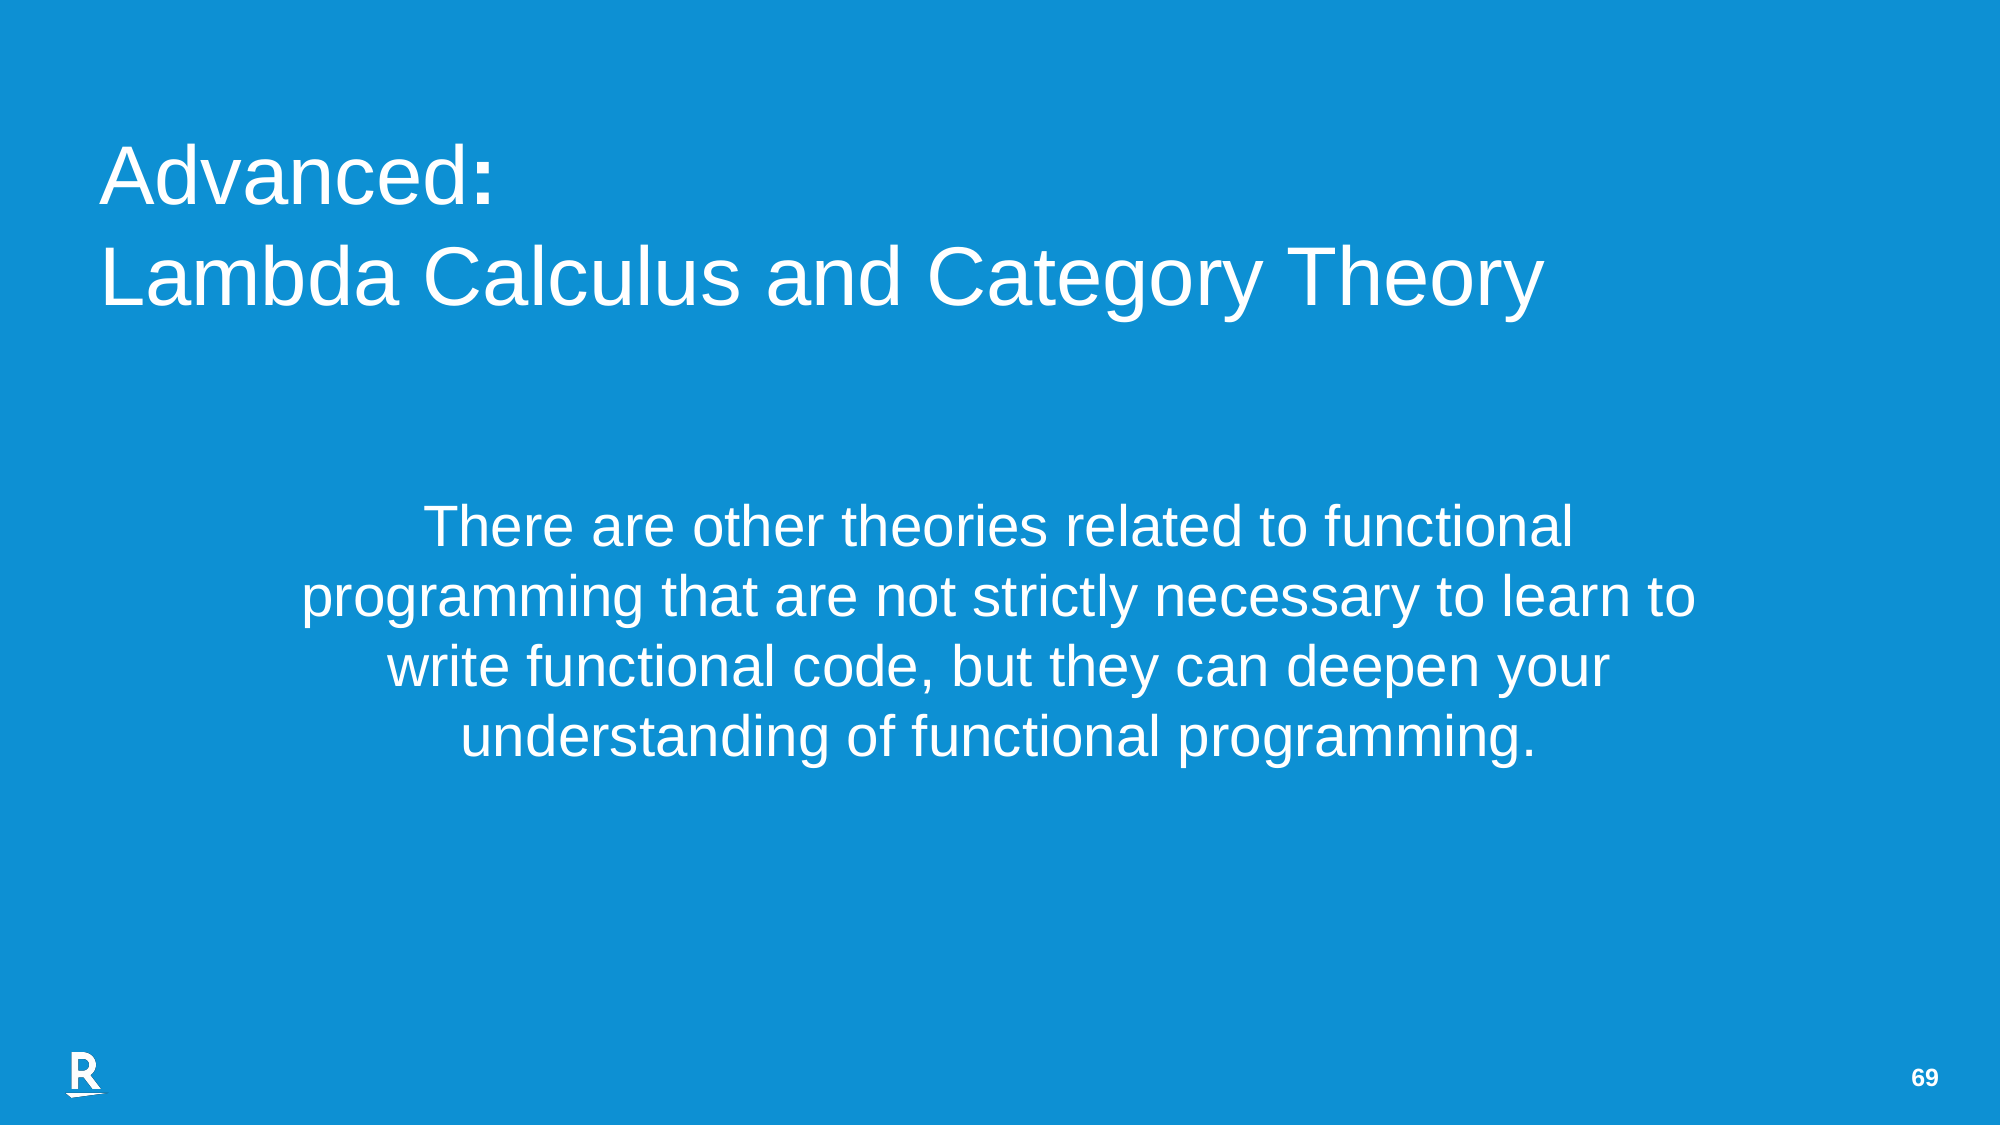

Advanced:
Lambda Calculus and Category Theory
There are other theories related to functional programming that are not strictly necessary to learn to write functional code, but they can deepen your understanding of functional programming.